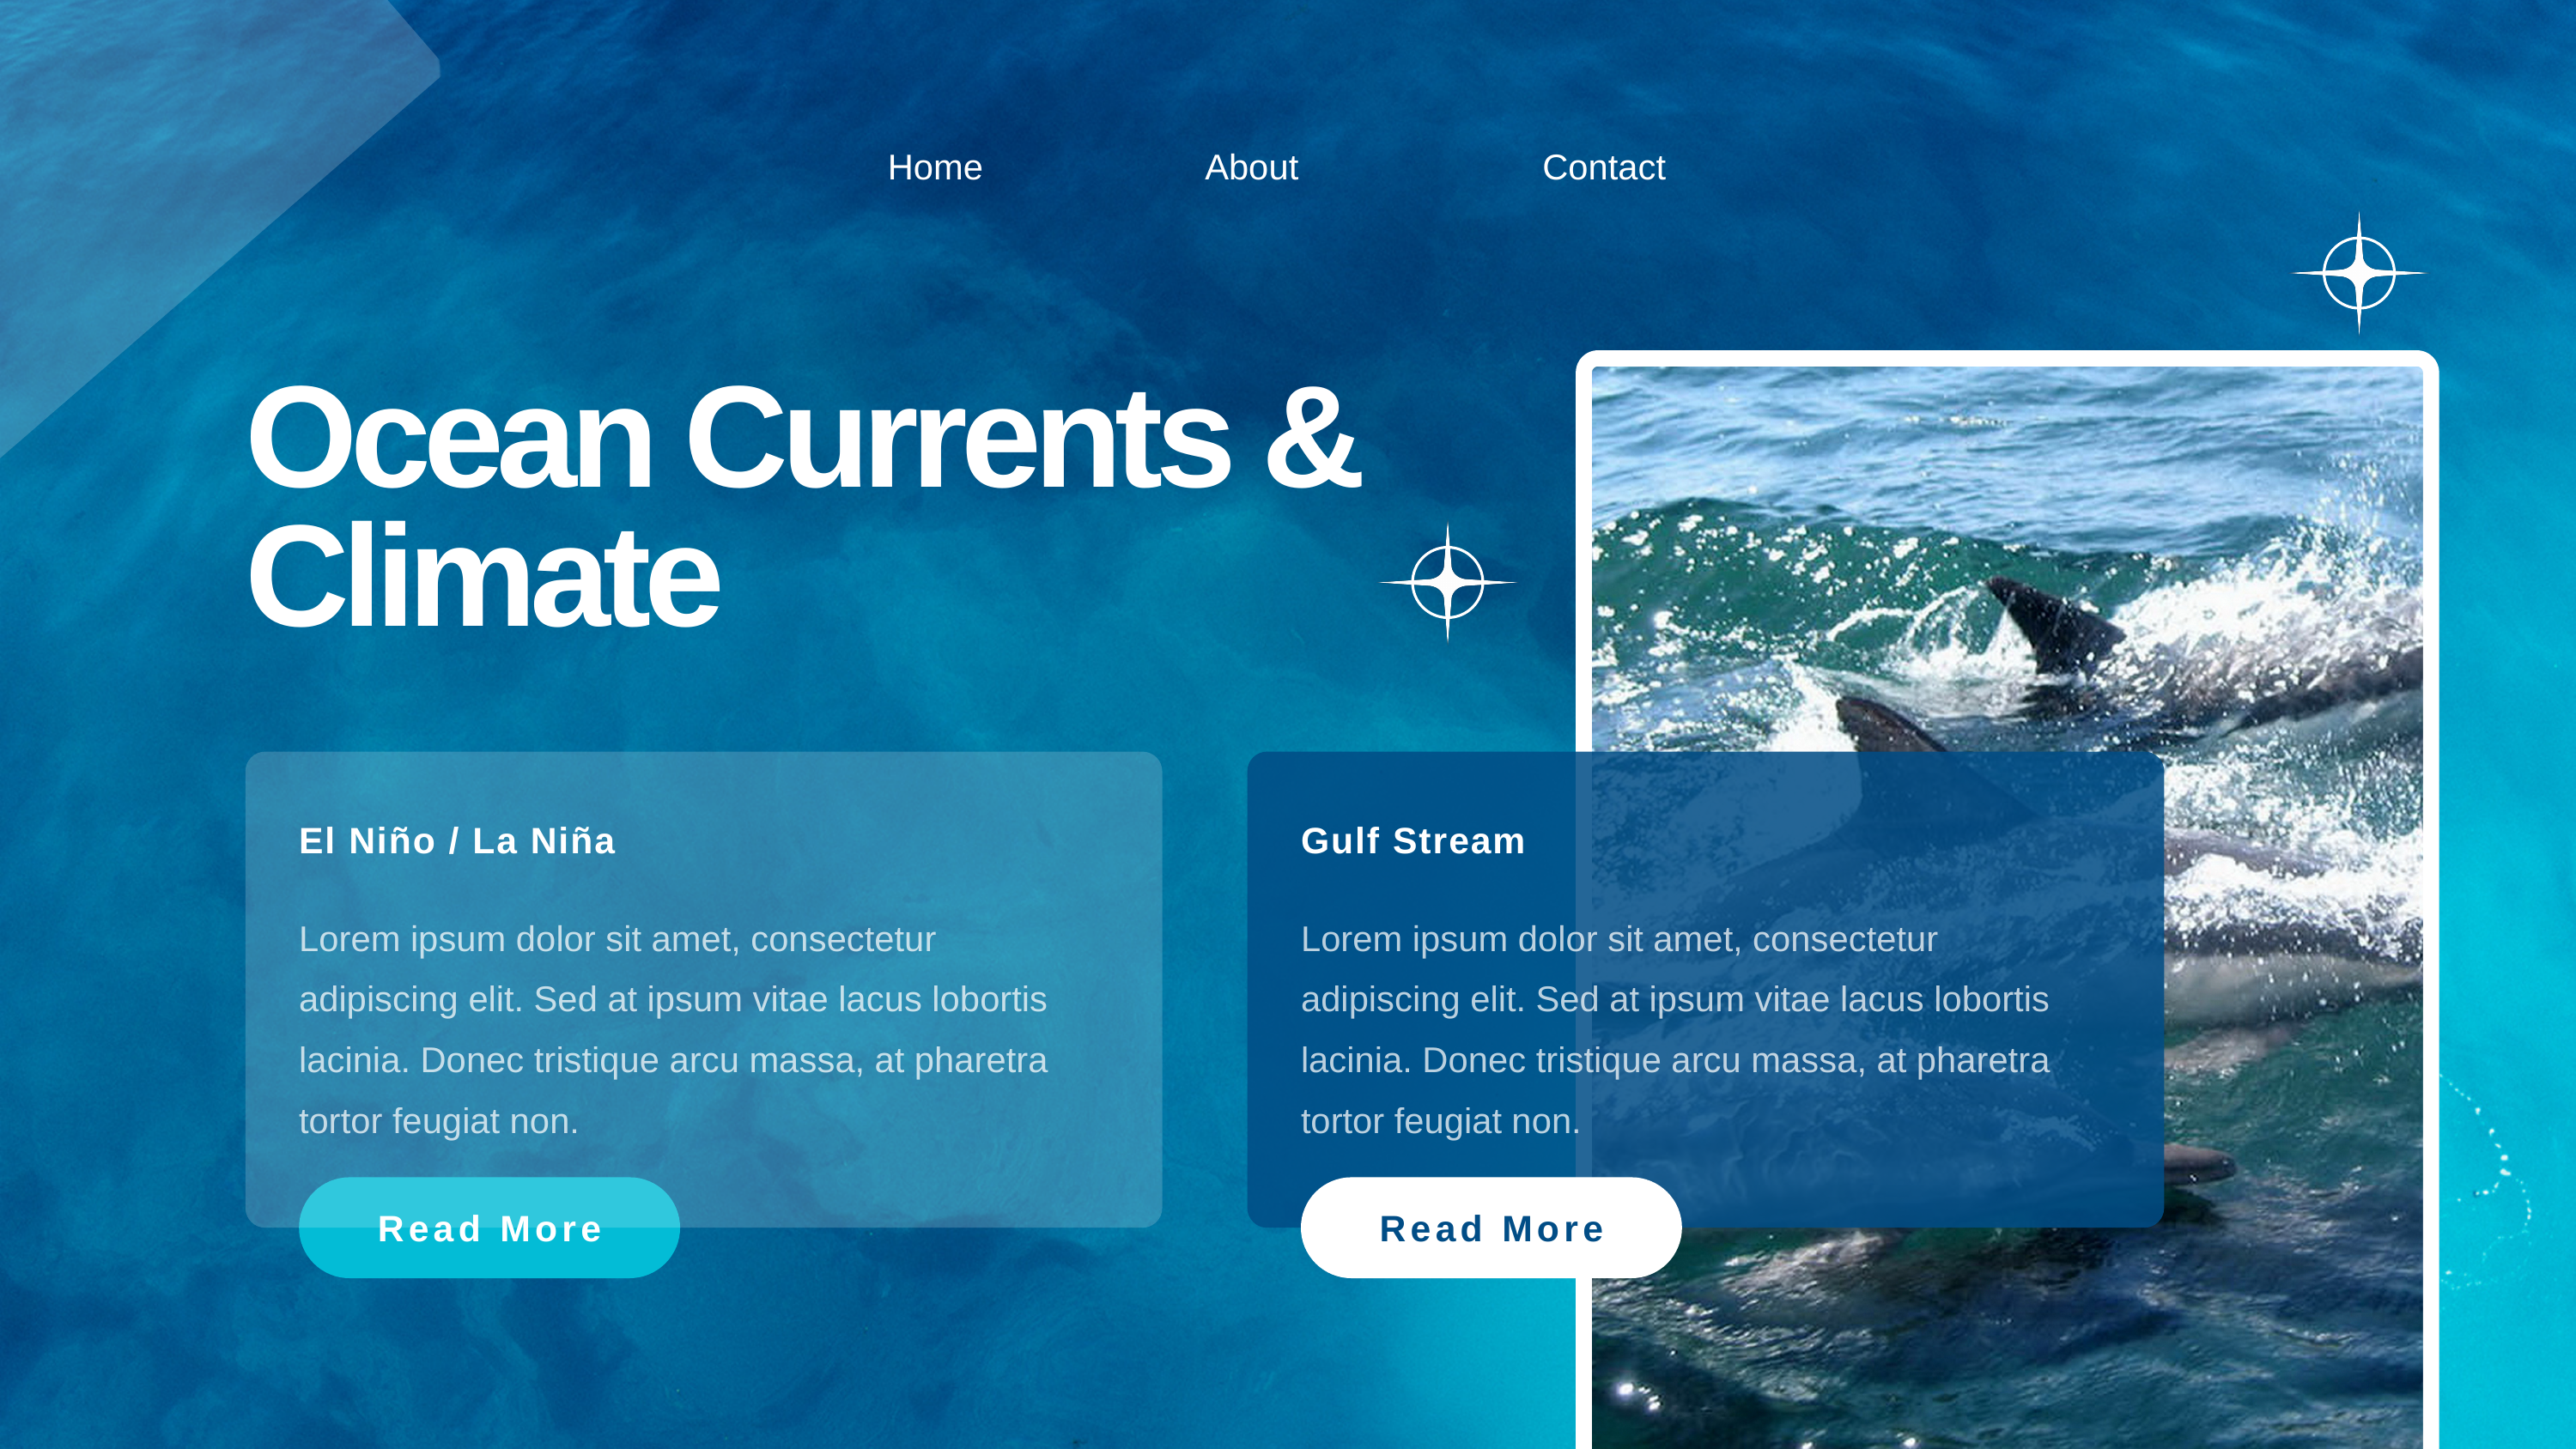

Home
About
Contact

Ocean Currents & Climate

El Niño / La Niña
Gulf Stream
Lorem ipsum dolor sit amet, consectetur adipiscing elit. Sed at ipsum vitae lacus lobortis lacinia. Donec tristique arcu massa, at pharetra tortor feugiat non.
Lorem ipsum dolor sit amet, consectetur adipiscing elit. Sed at ipsum vitae lacus lobortis lacinia. Donec tristique arcu massa, at pharetra tortor feugiat non.

Read More
Read More